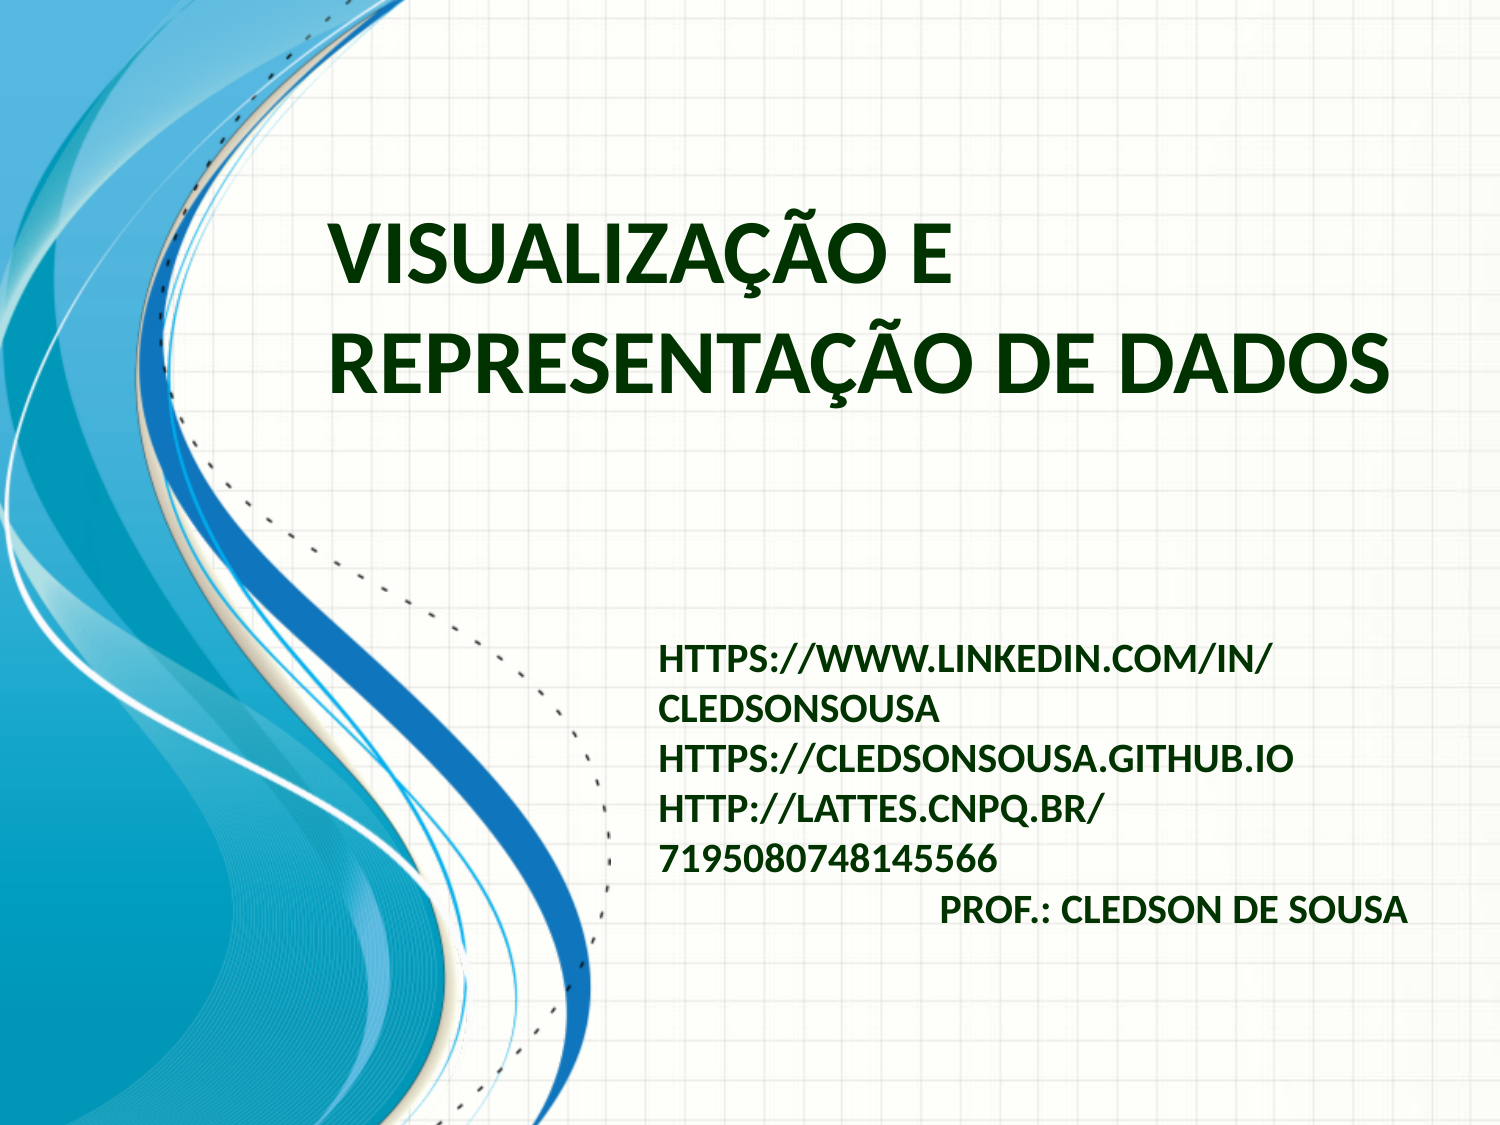

# Visualização e representação de dados
https://www.linkedin.com/in/cledsonsousa
https://cledsonsousa.github.io
http://lattes.cnpq.br/7195080748145566

Prof.: Cledson de Sousa